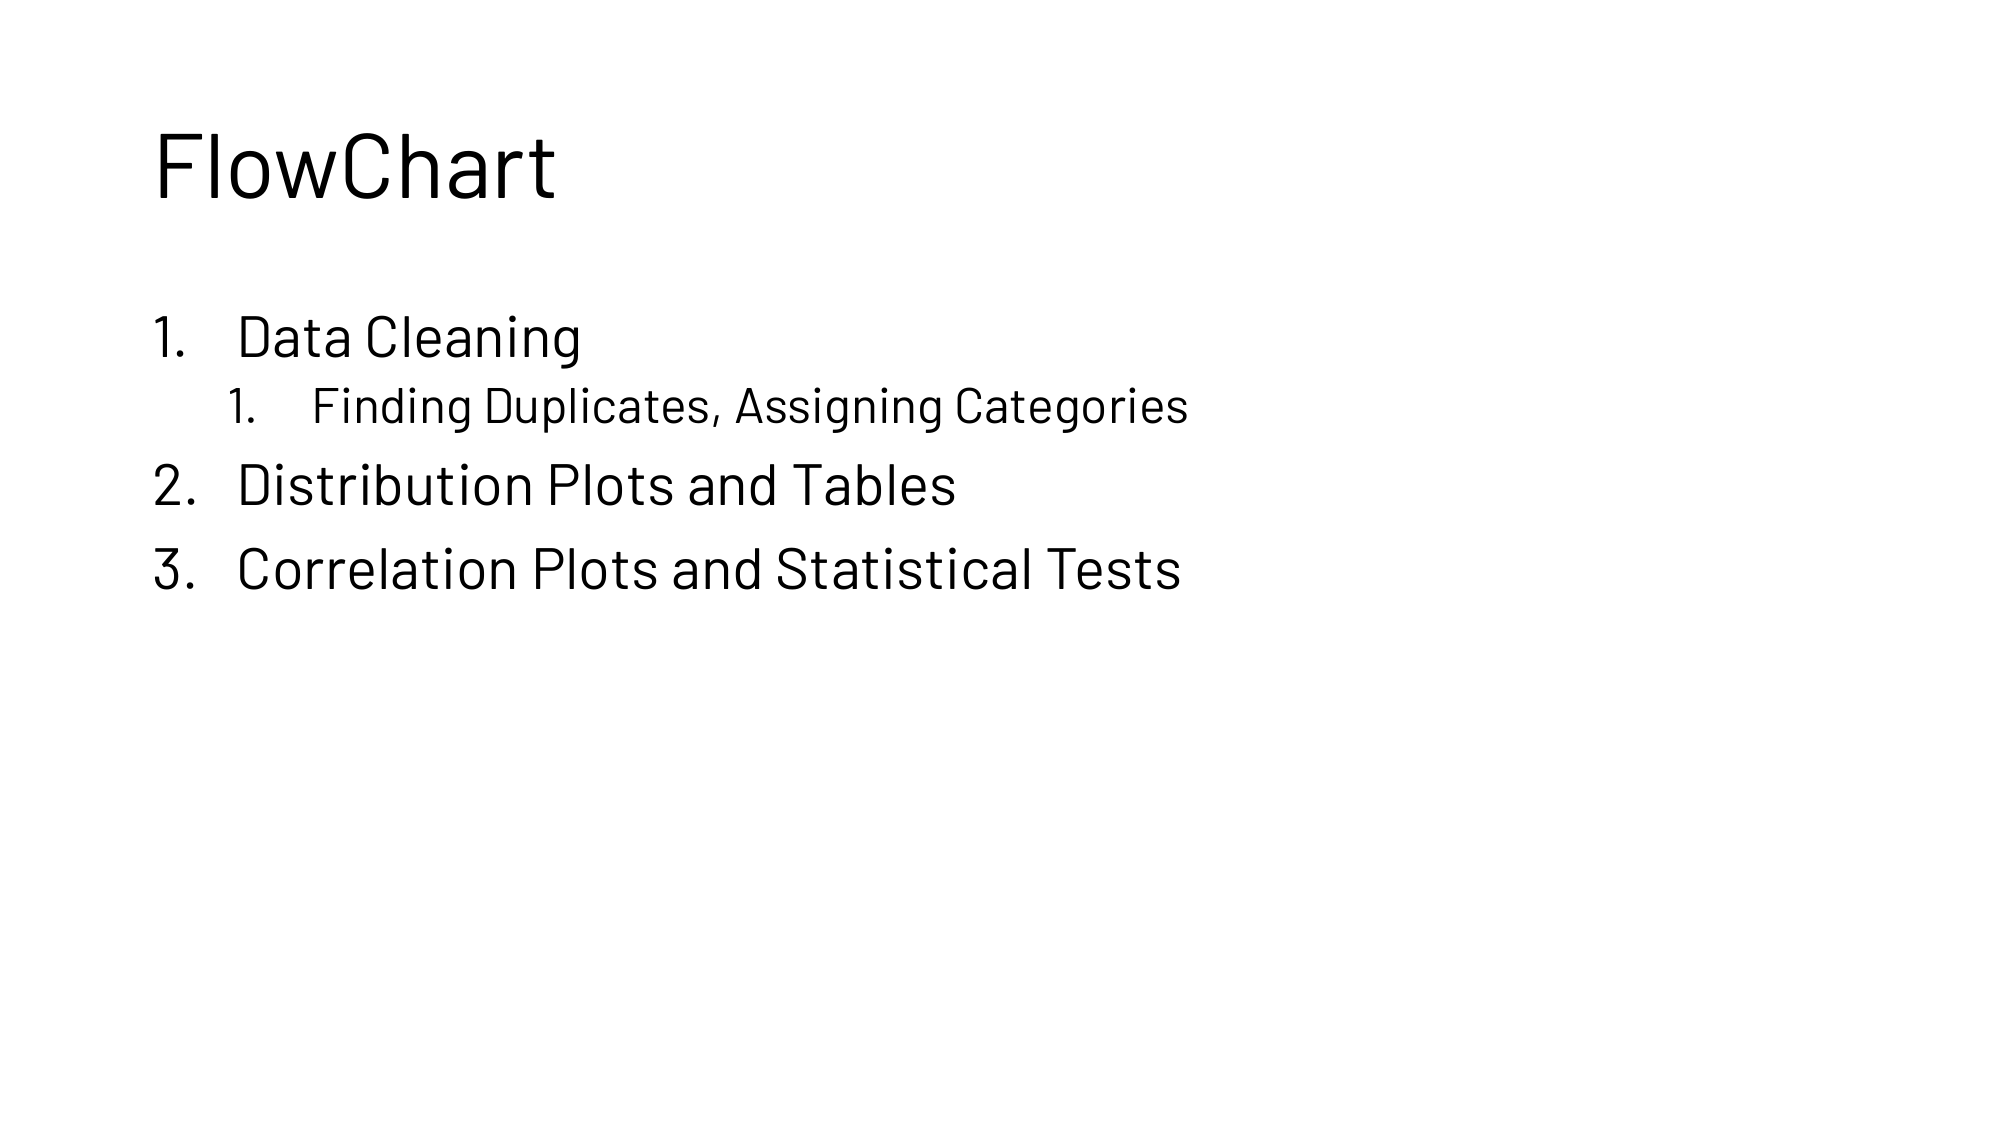

# FlowChart
Data Cleaning
Finding Duplicates, Assigning Categories
Distribution Plots and Tables
Correlation Plots and Statistical Tests